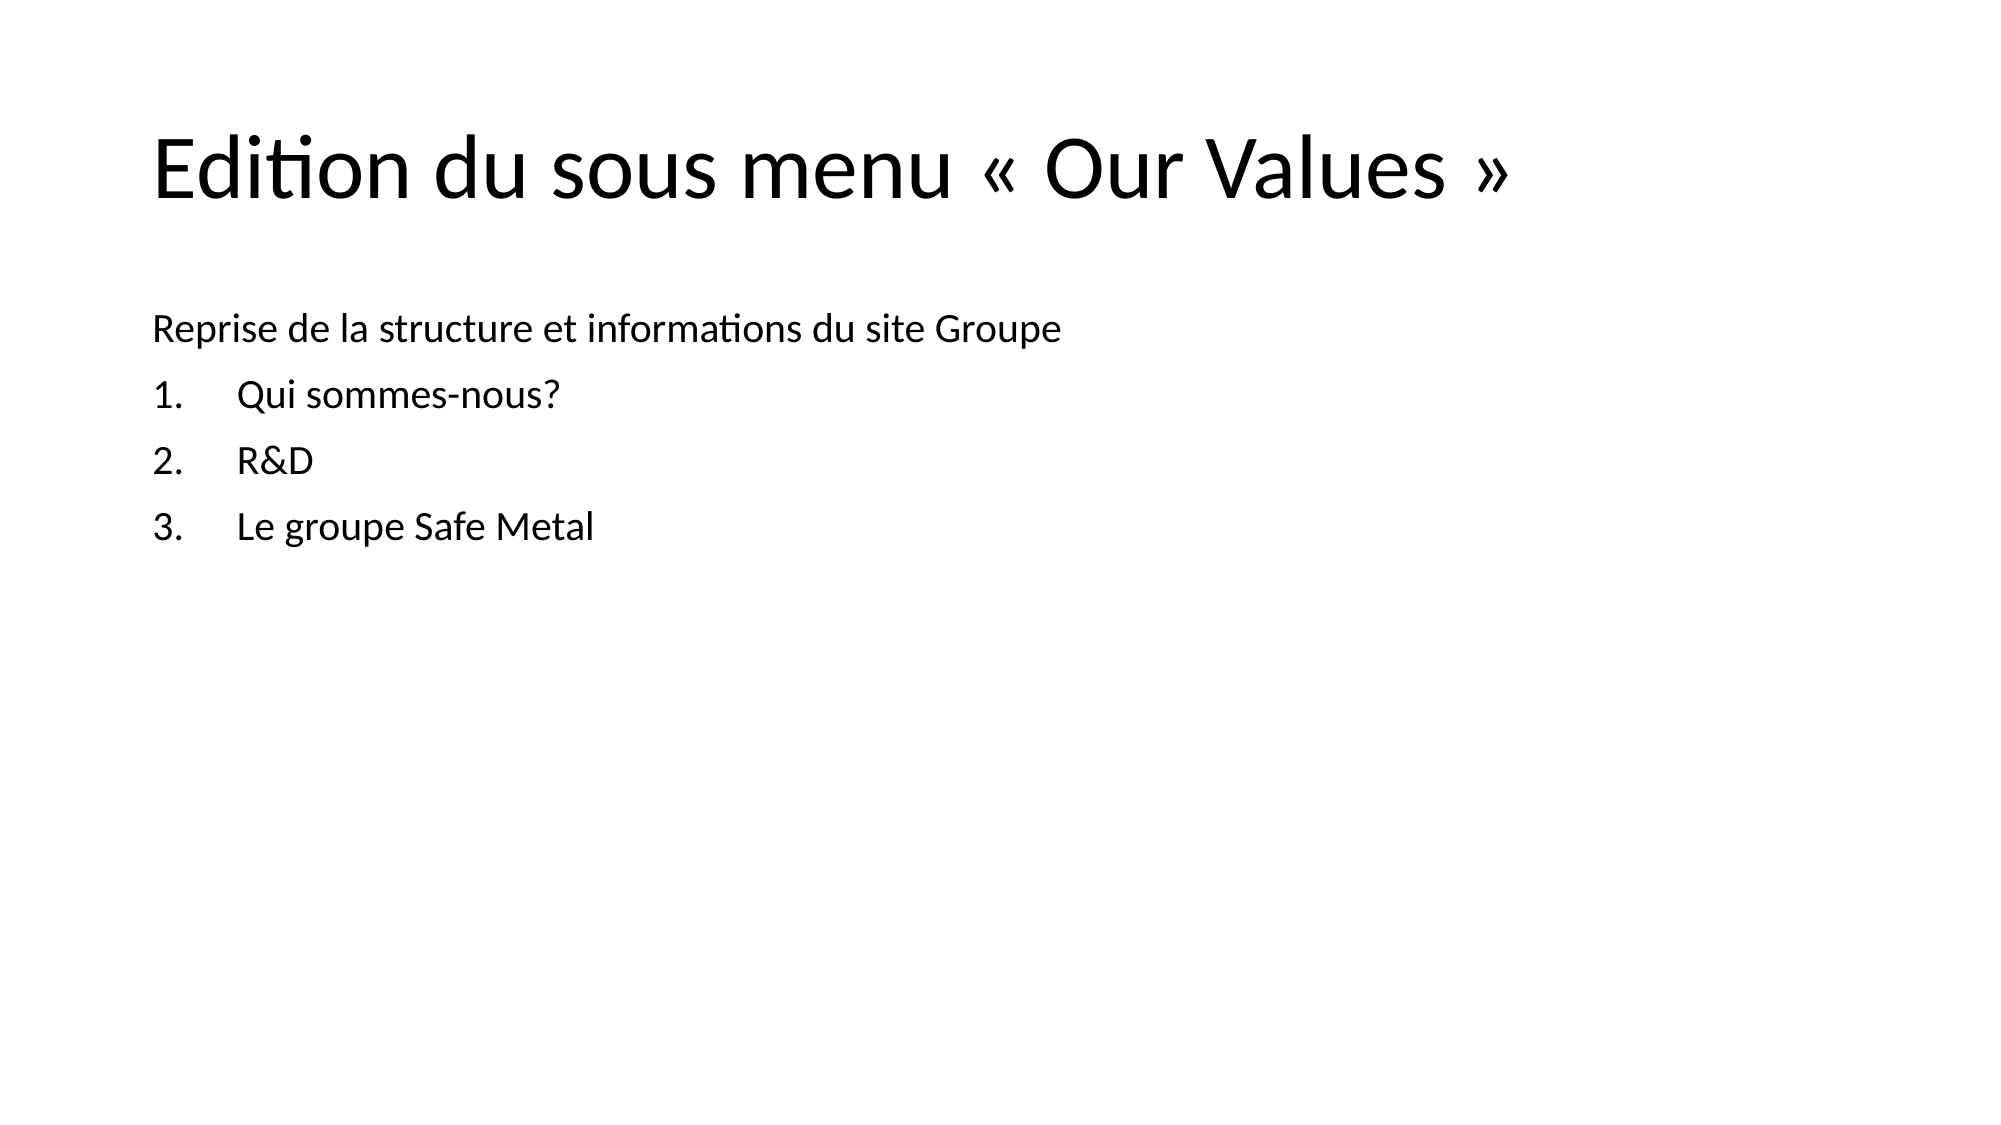

# Edition du sous menu « Our Values »
Reprise de la structure et informations du site Groupe
Qui sommes-nous?
R&D
Le groupe Safe Metal